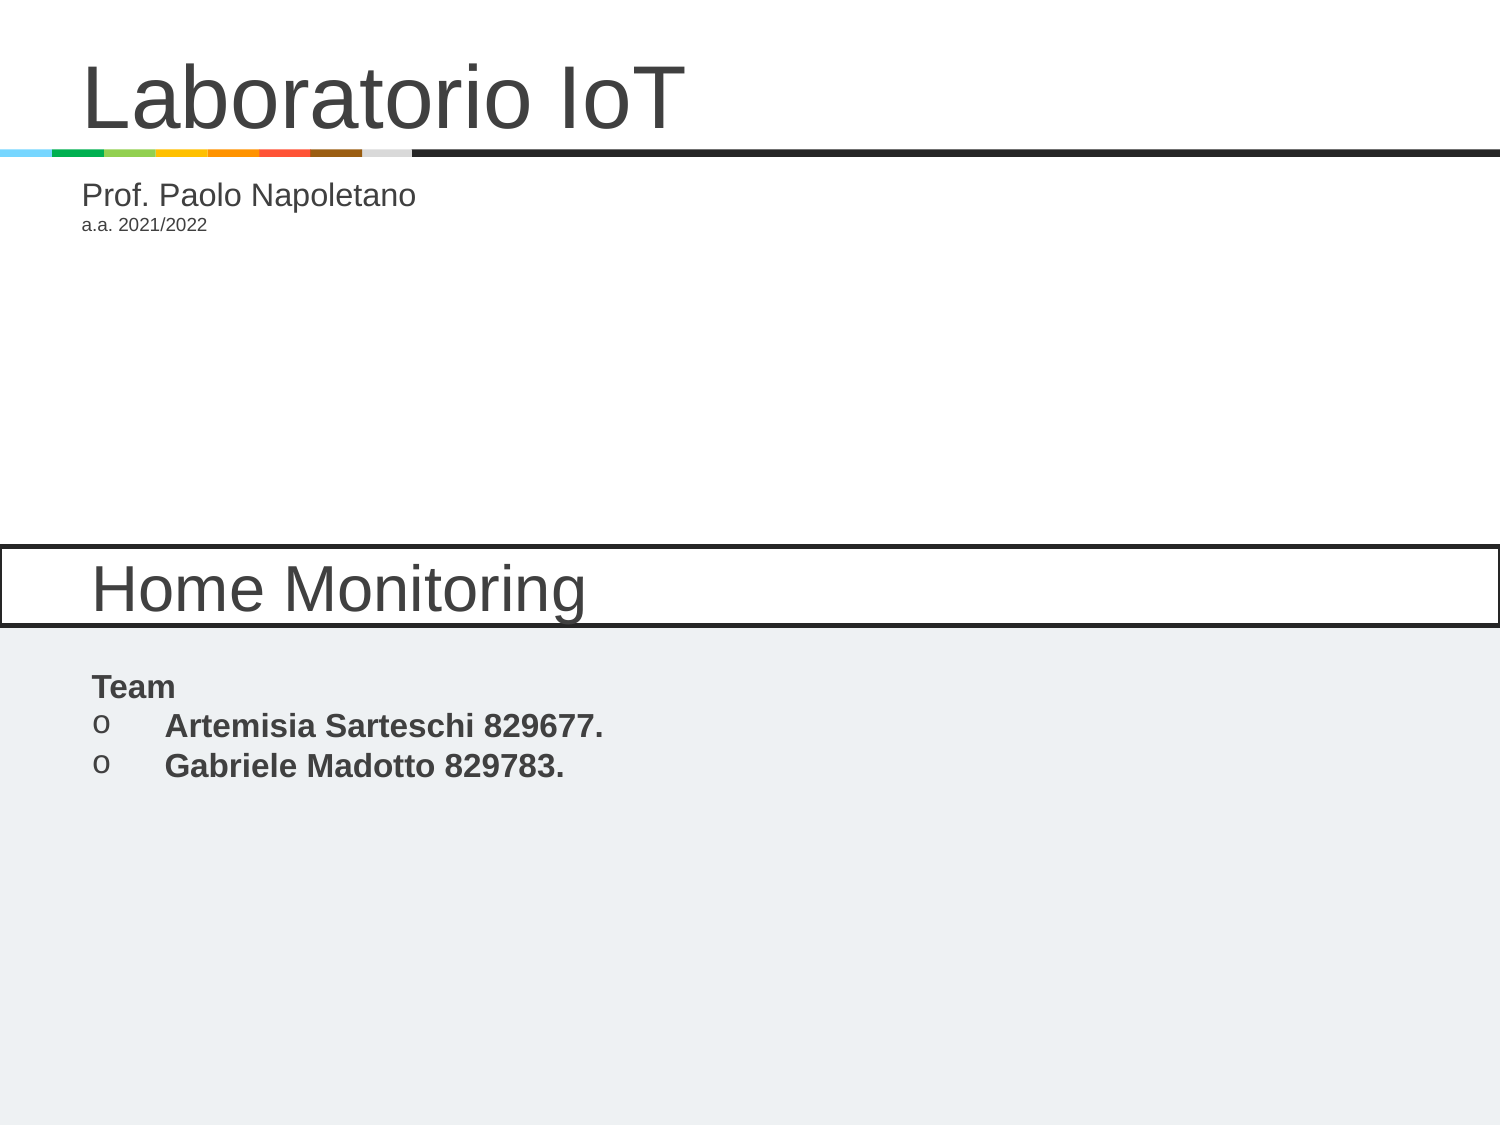

Laboratorio IoT

Prof. Paolo Napoletano
a.a. 2021/2022

Home Monitoring

Team
Artemisia Sarteschi 829677.
Gabriele Madotto 829783.